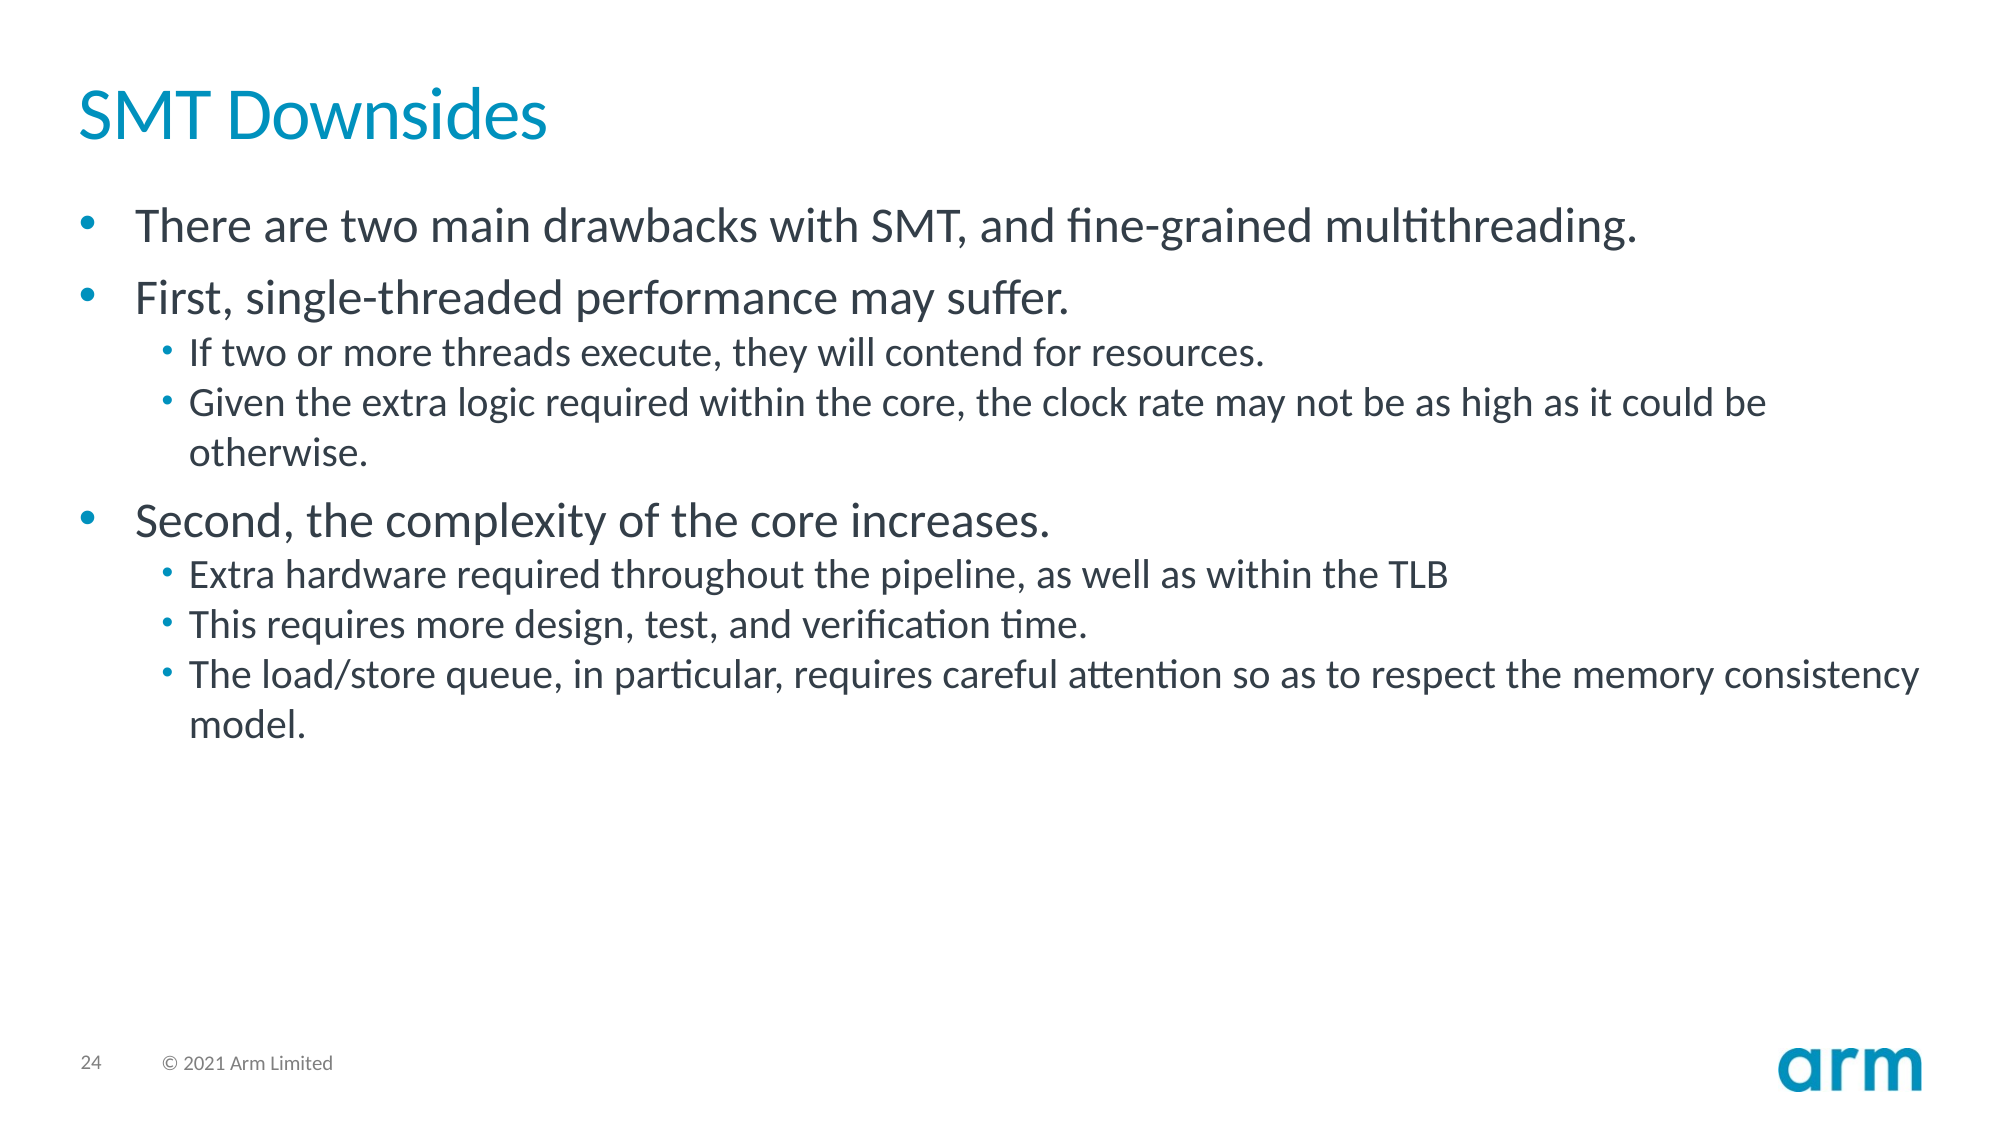

# SMT Downsides
There are two main drawbacks with SMT, and fine-grained multithreading.
First, single-threaded performance may suffer.
If two or more threads execute, they will contend for resources.
Given the extra logic required within the core, the clock rate may not be as high as it could be otherwise.
Second, the complexity of the core increases.
Extra hardware required throughout the pipeline, as well as within the TLB
This requires more design, test, and verification time.
The load/store queue, in particular, requires careful attention so as to respect the memory consistency model.